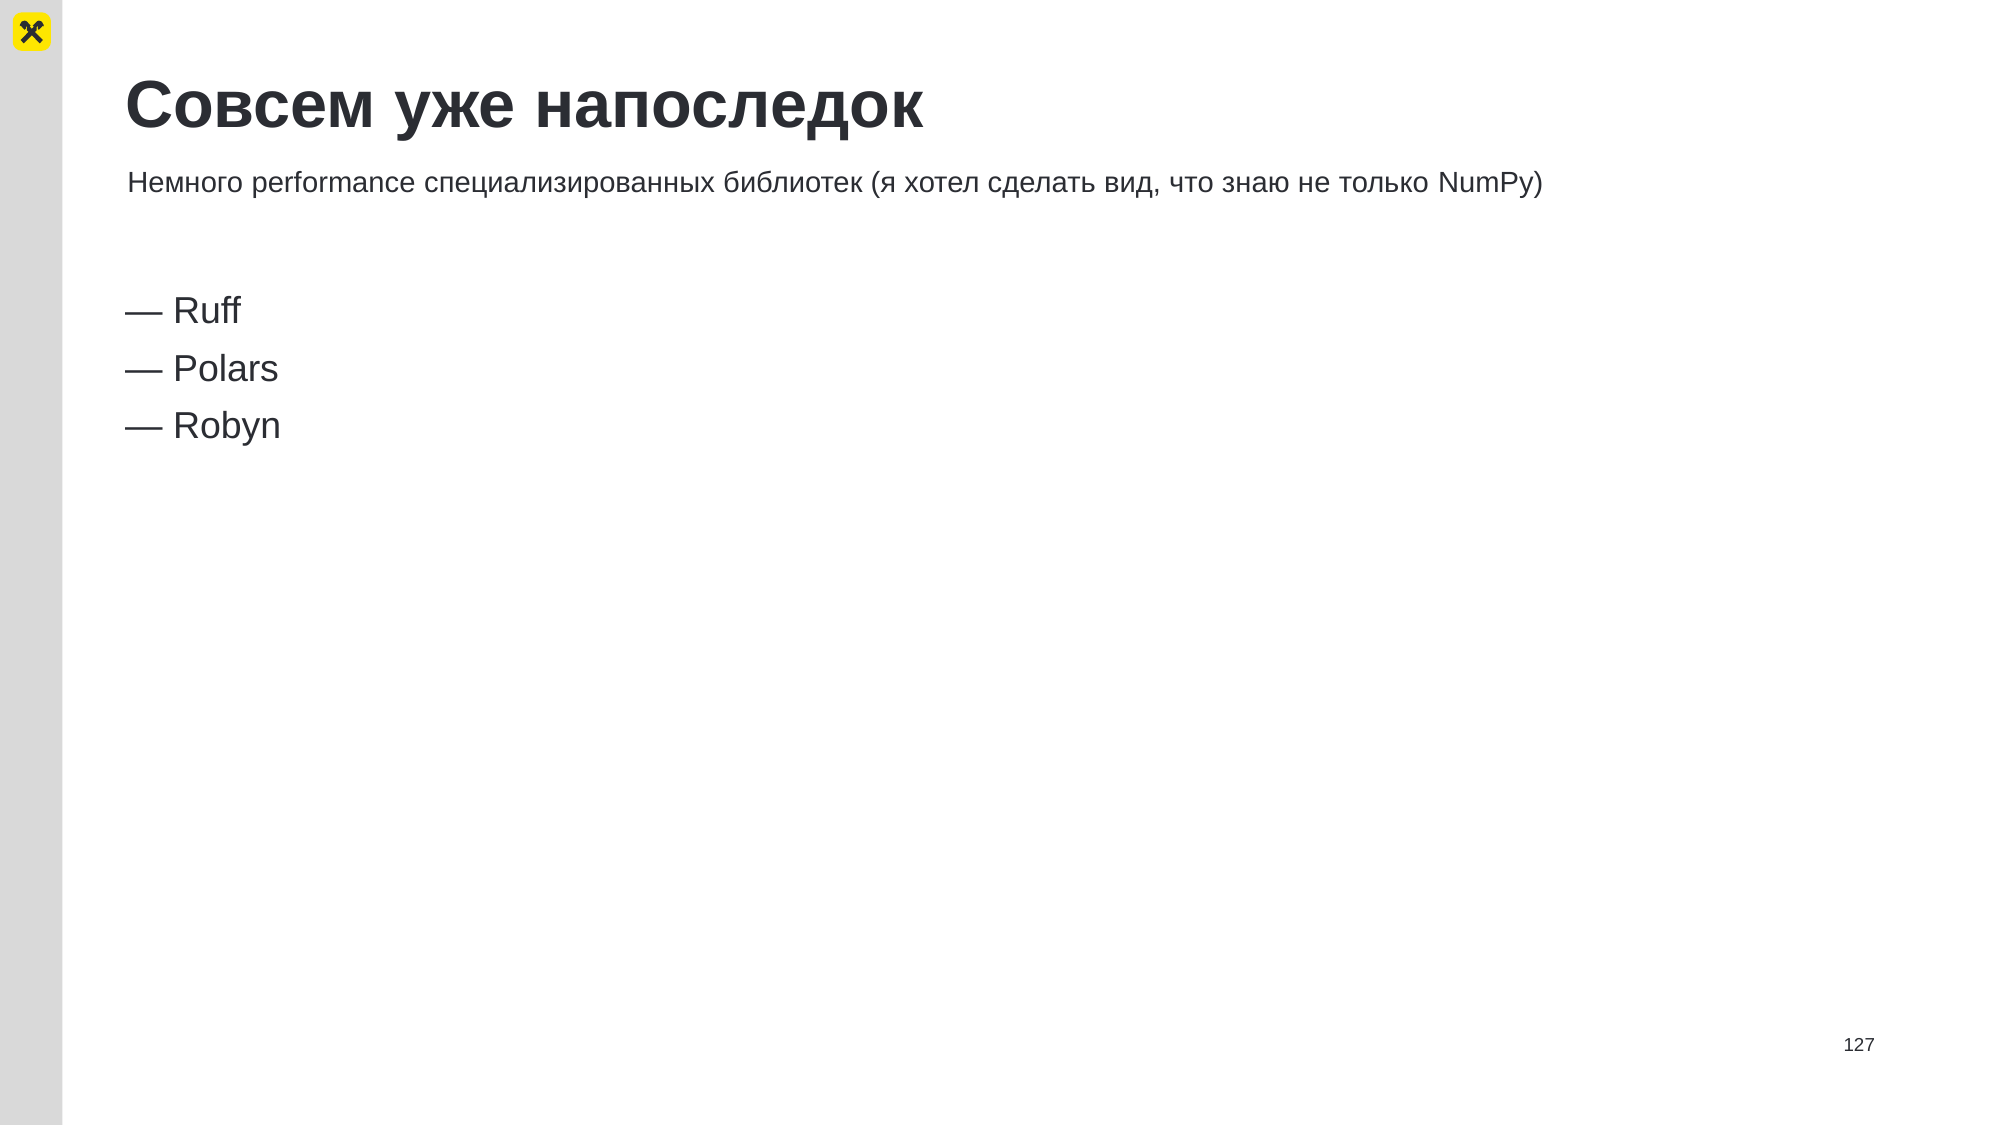

# Совсем уже напоследок
Немного performance специализированных библиотек (я хотел сделать вид, что знаю не только NumPy)
— Ruff
— Polars
— Robyn
127